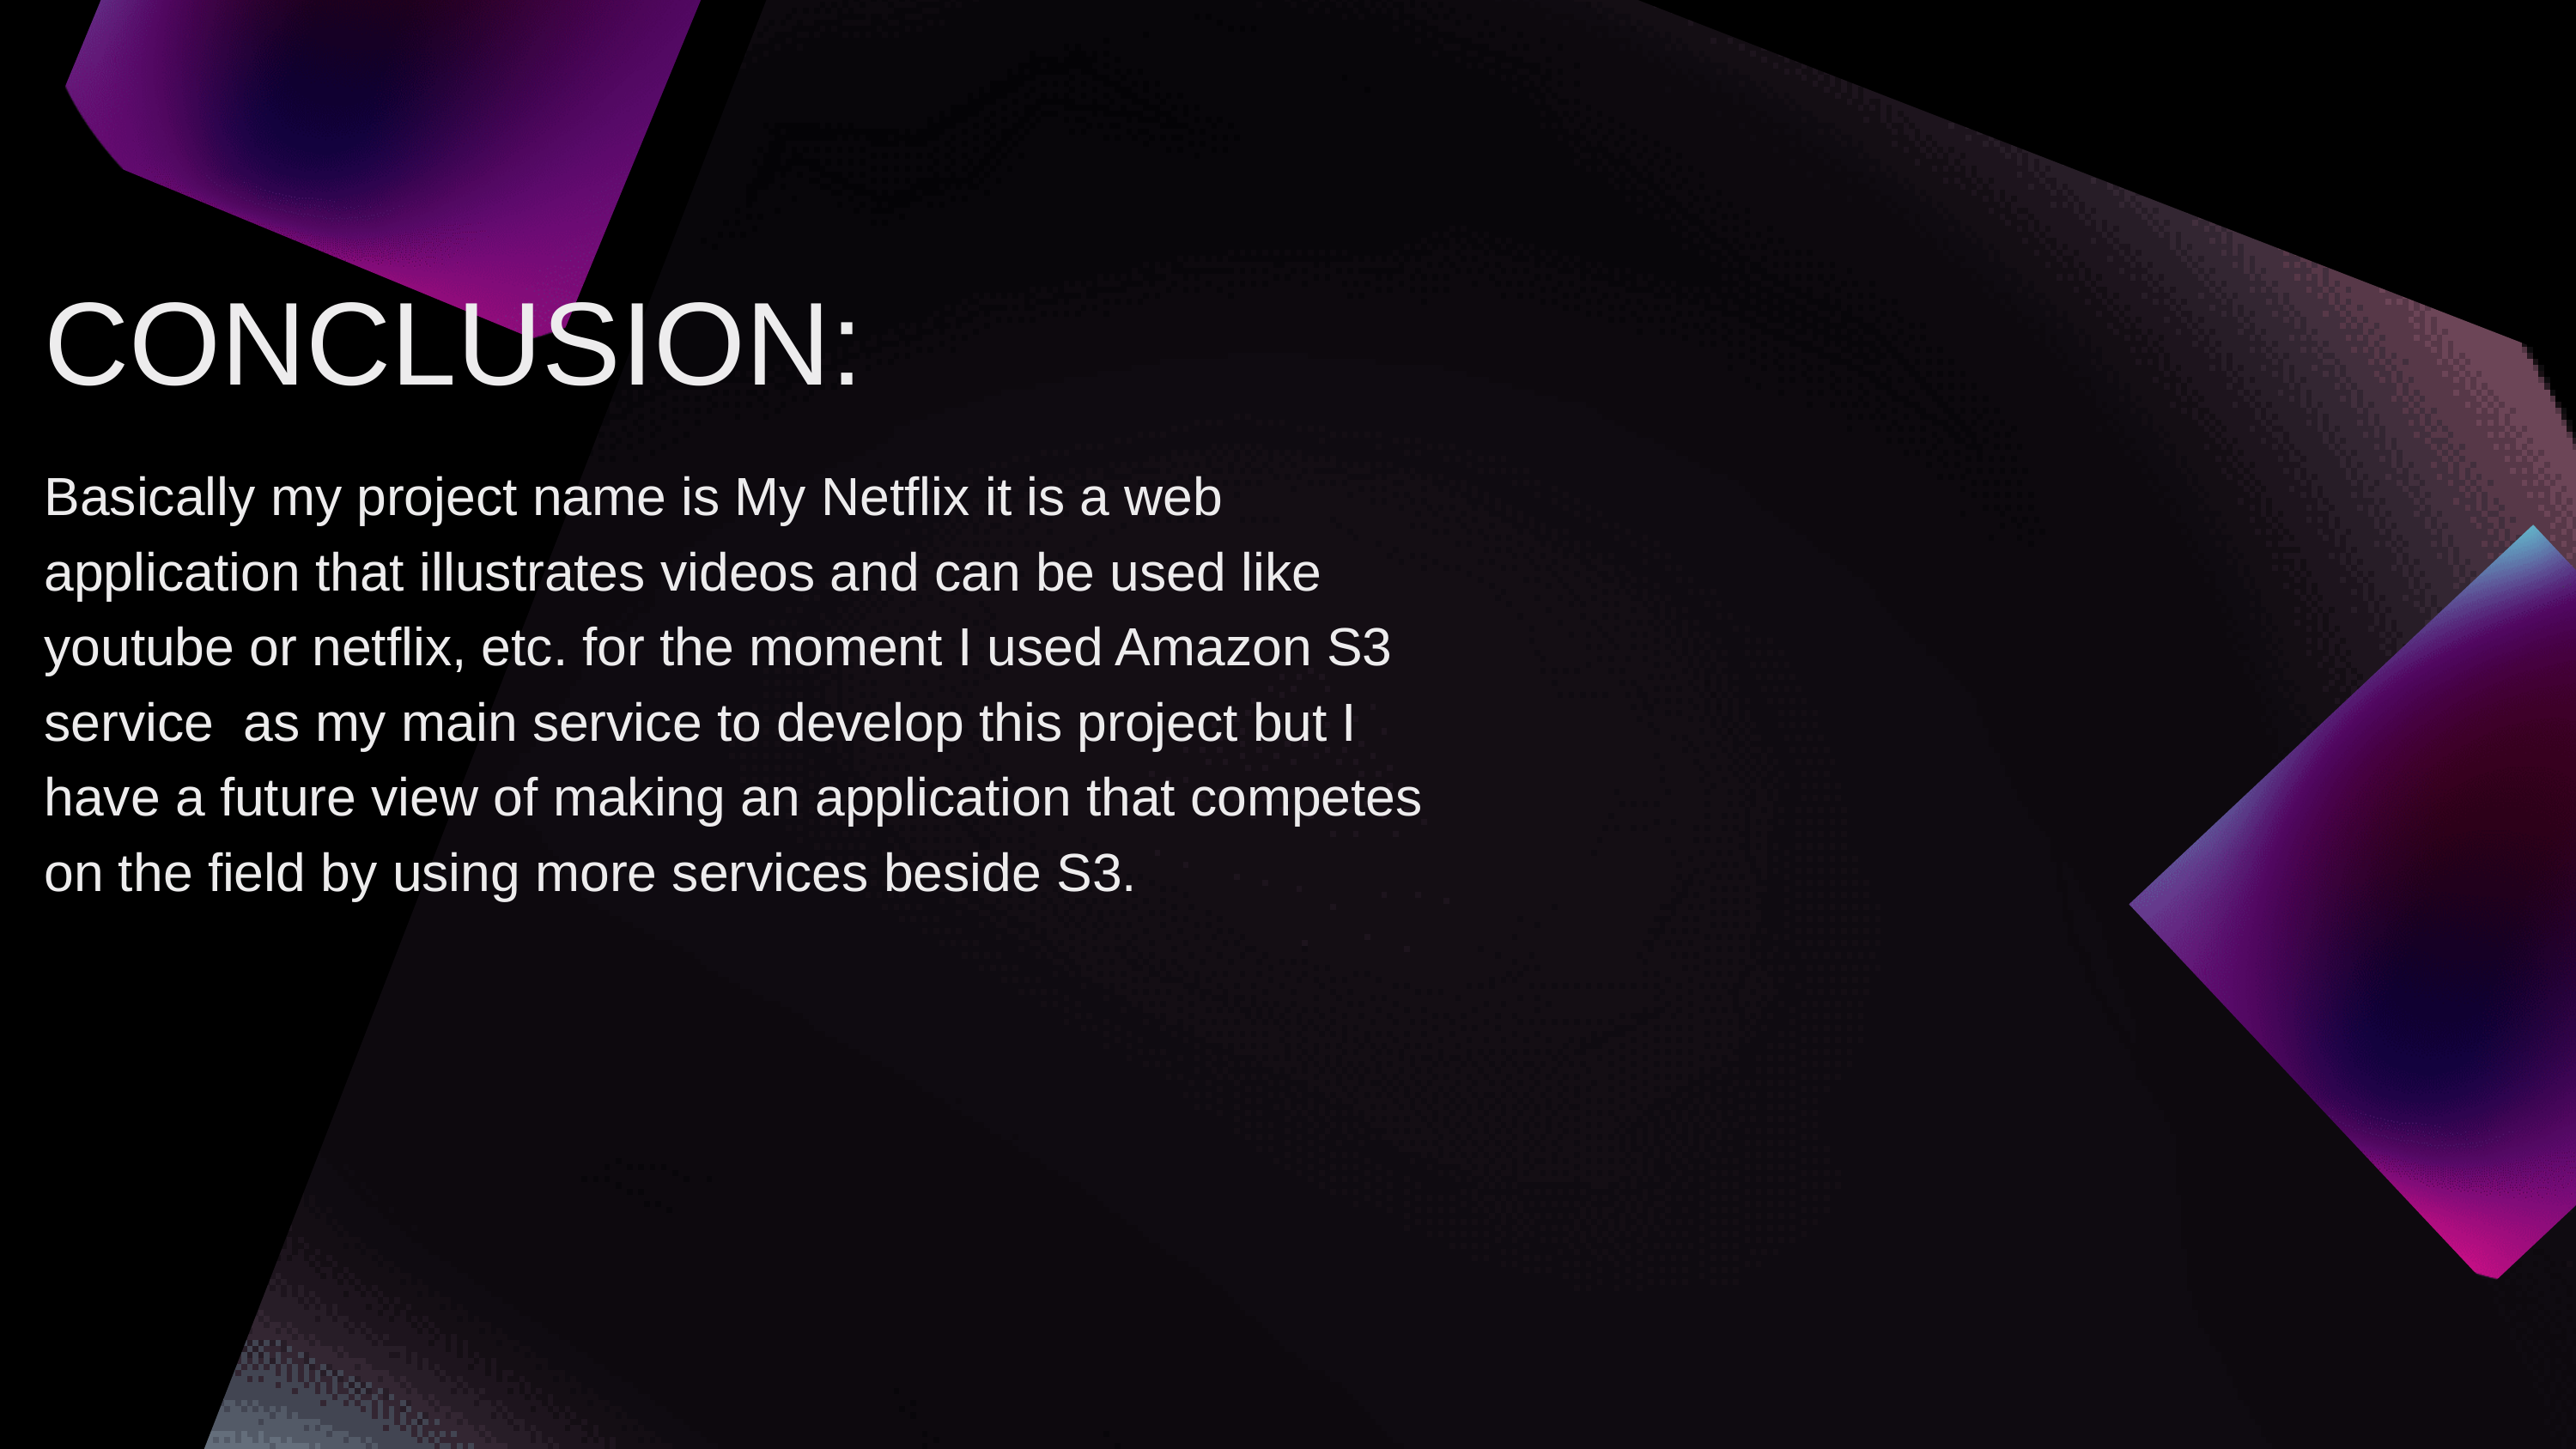

CONCLUSION:
Basically my project name is My Netflix it is a web application that illustrates videos and can be used like youtube or netflix, etc. for the moment I used Amazon S3 service  as my main service to develop this project but I have a future view of making an application that competes on the field by using more services beside S3.